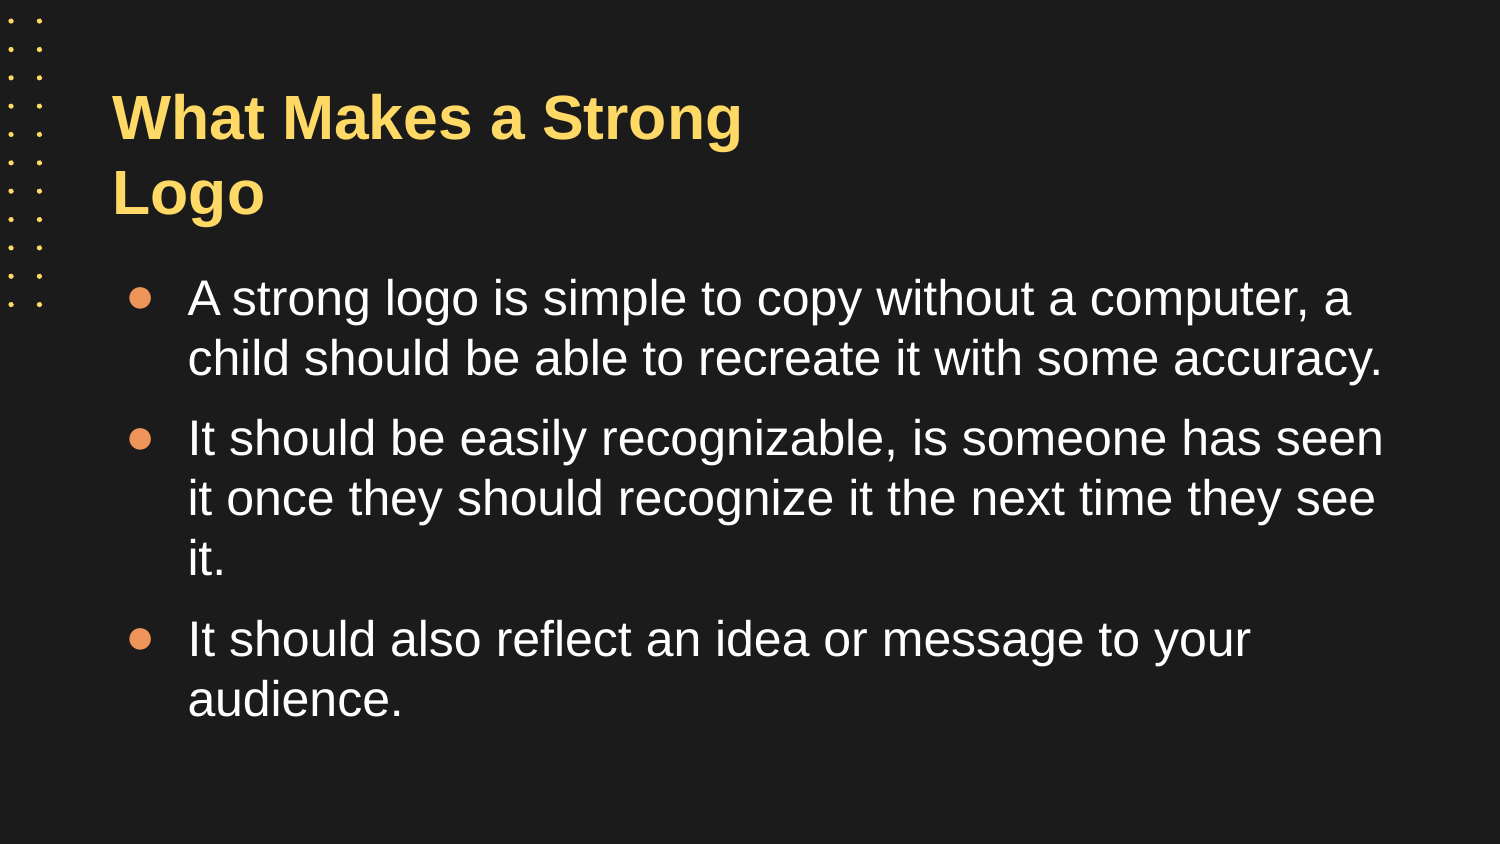

# What Makes a Strong Logo
A strong logo is simple to copy without a computer, a child should be able to recreate it with some accuracy.
It should be easily recognizable, is someone has seen it once they should recognize it the next time they see it.
It should also reflect an idea or message to your audience.